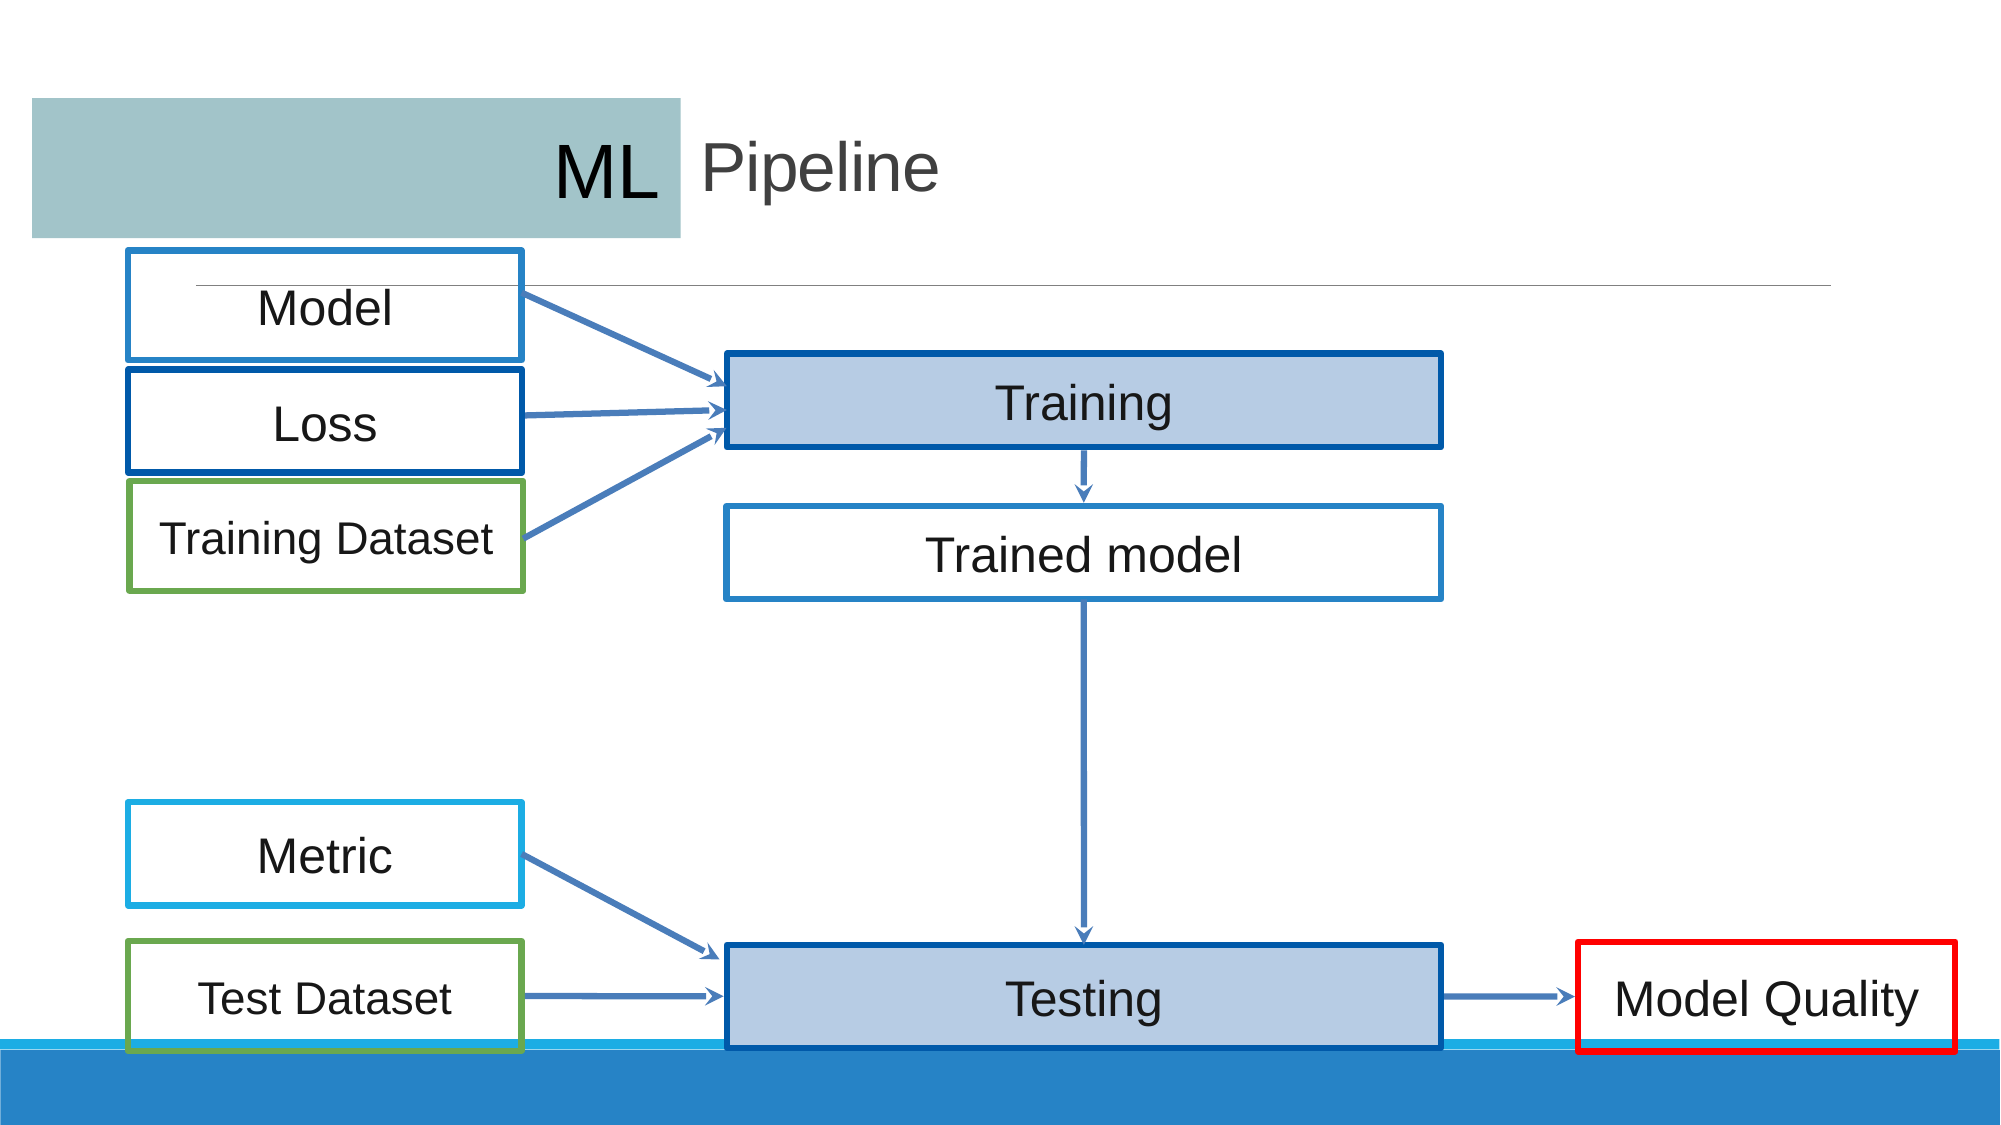

ML
# Pipeline

Model

Training

Loss

Training Dataset

Trained model

Metric

Test Dataset

Model Quality

Testing